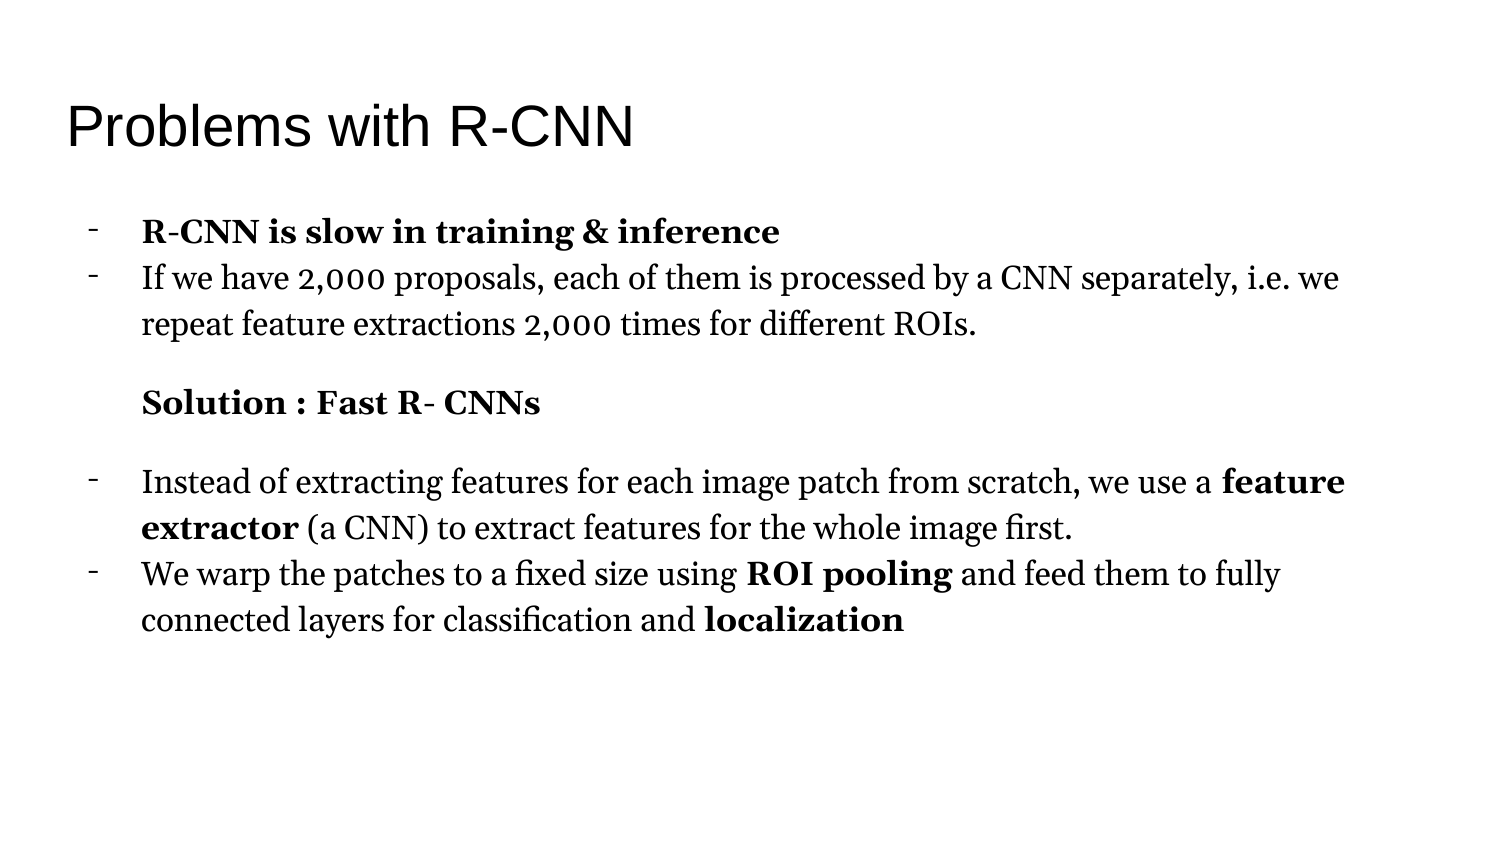

# Problems with R-CNN
R-CNN is slow in training & inference
If we have 2,000 proposals, each of them is processed by a CNN separately, i.e. we repeat feature extractions 2,000 times for different ROIs.
Solution : Fast R- CNNs
Instead of extracting features for each image patch from scratch, we use a feature extractor (a CNN) to extract features for the whole image first.
We warp the patches to a fixed size using ROI pooling and feed them to fully connected layers for classification and localization